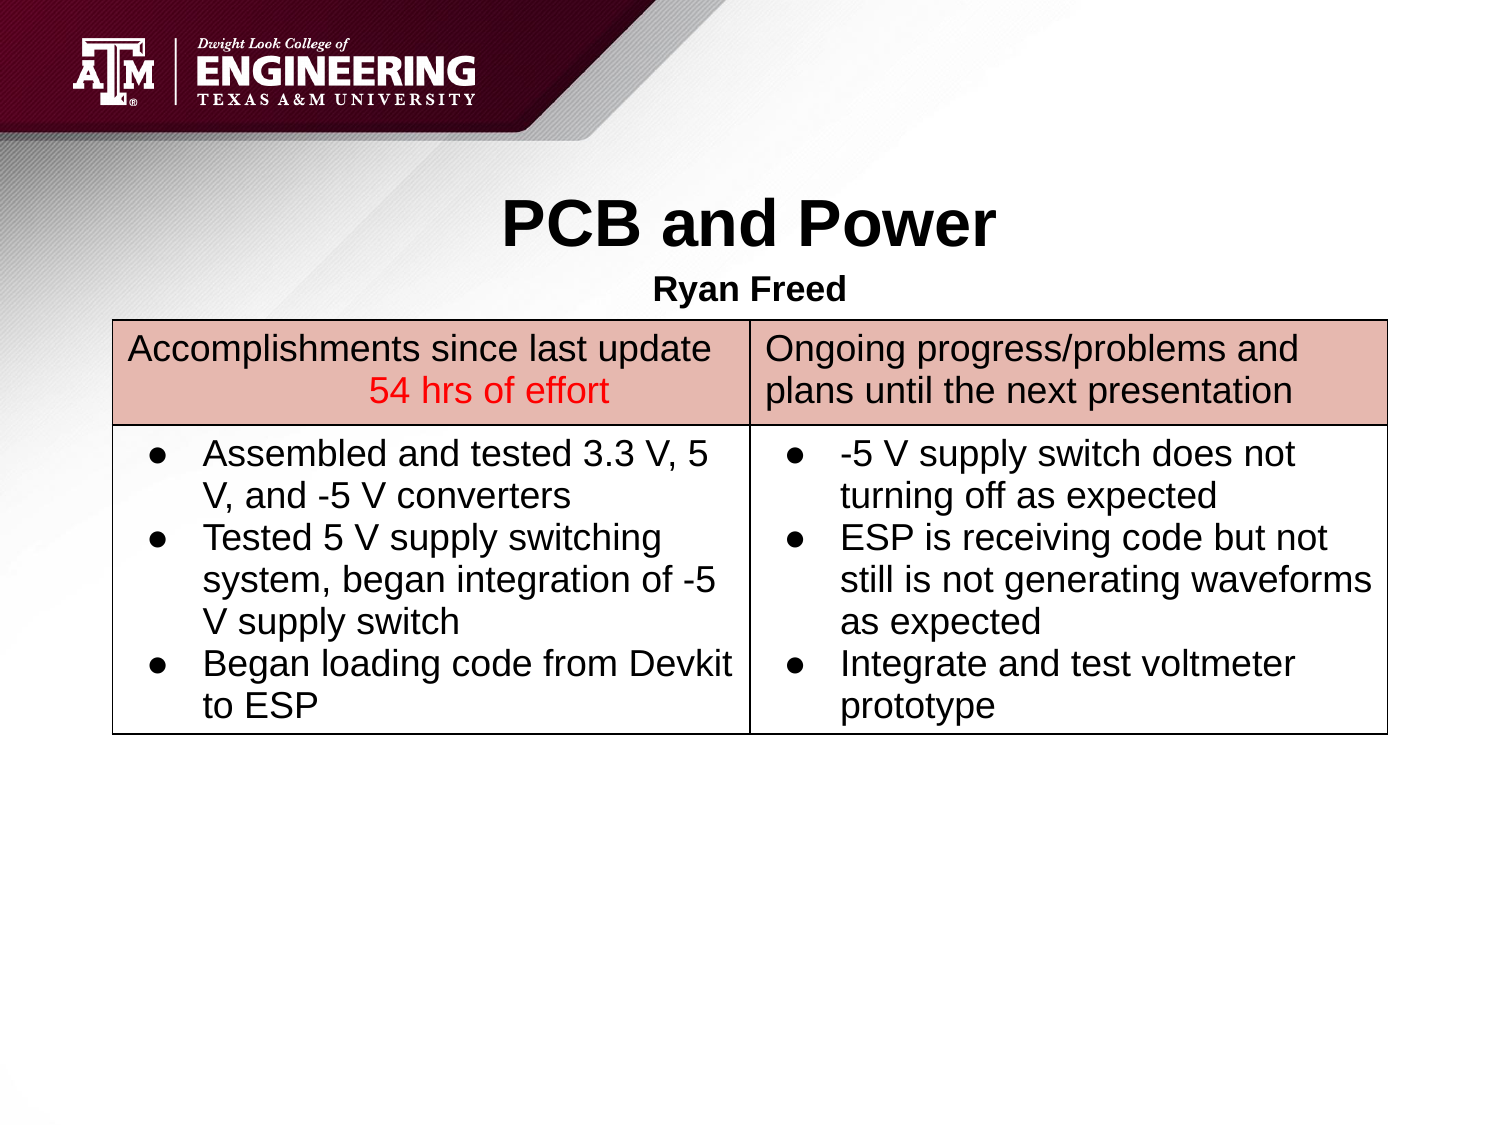

# PCB and Power
Ryan Freed
| Accomplishments since last update 54 hrs of effort | Ongoing progress/problems and plans until the next presentation |
| --- | --- |
| Assembled and tested 3.3 V, 5 V, and -5 V converters Tested 5 V supply switching system, began integration of -5 V supply switch Began loading code from Devkit to ESP | -5 V supply switch does not turning off as expected ESP is receiving code but not still is not generating waveforms as expected Integrate and test voltmeter prototype |